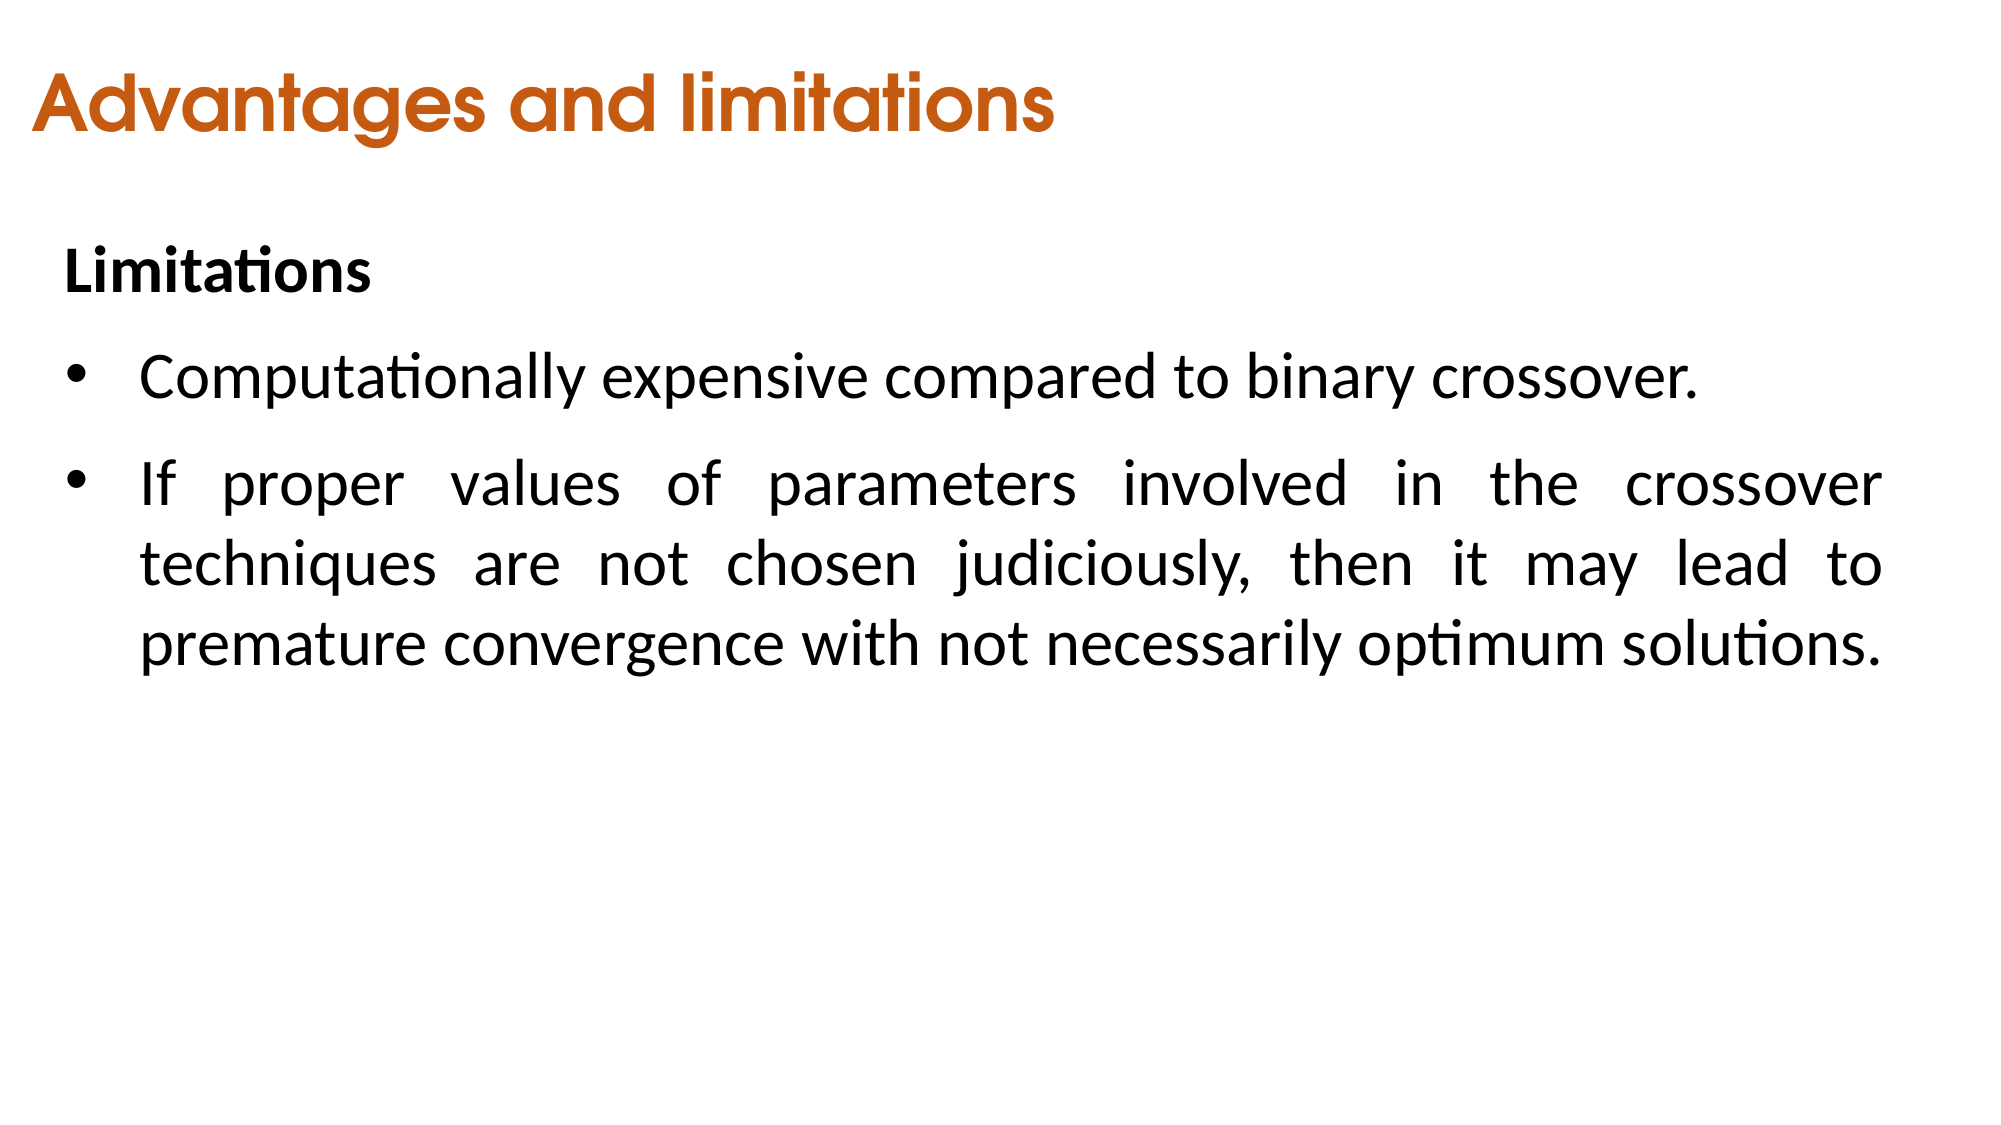

Advantages and limitations
Limitations

Computationally expensive compared to binary crossover.

If proper values of parameters involved in the crossover techniques are not chosen judiciously, then it may lead to premature convergence with not necessarily optimum solutions.